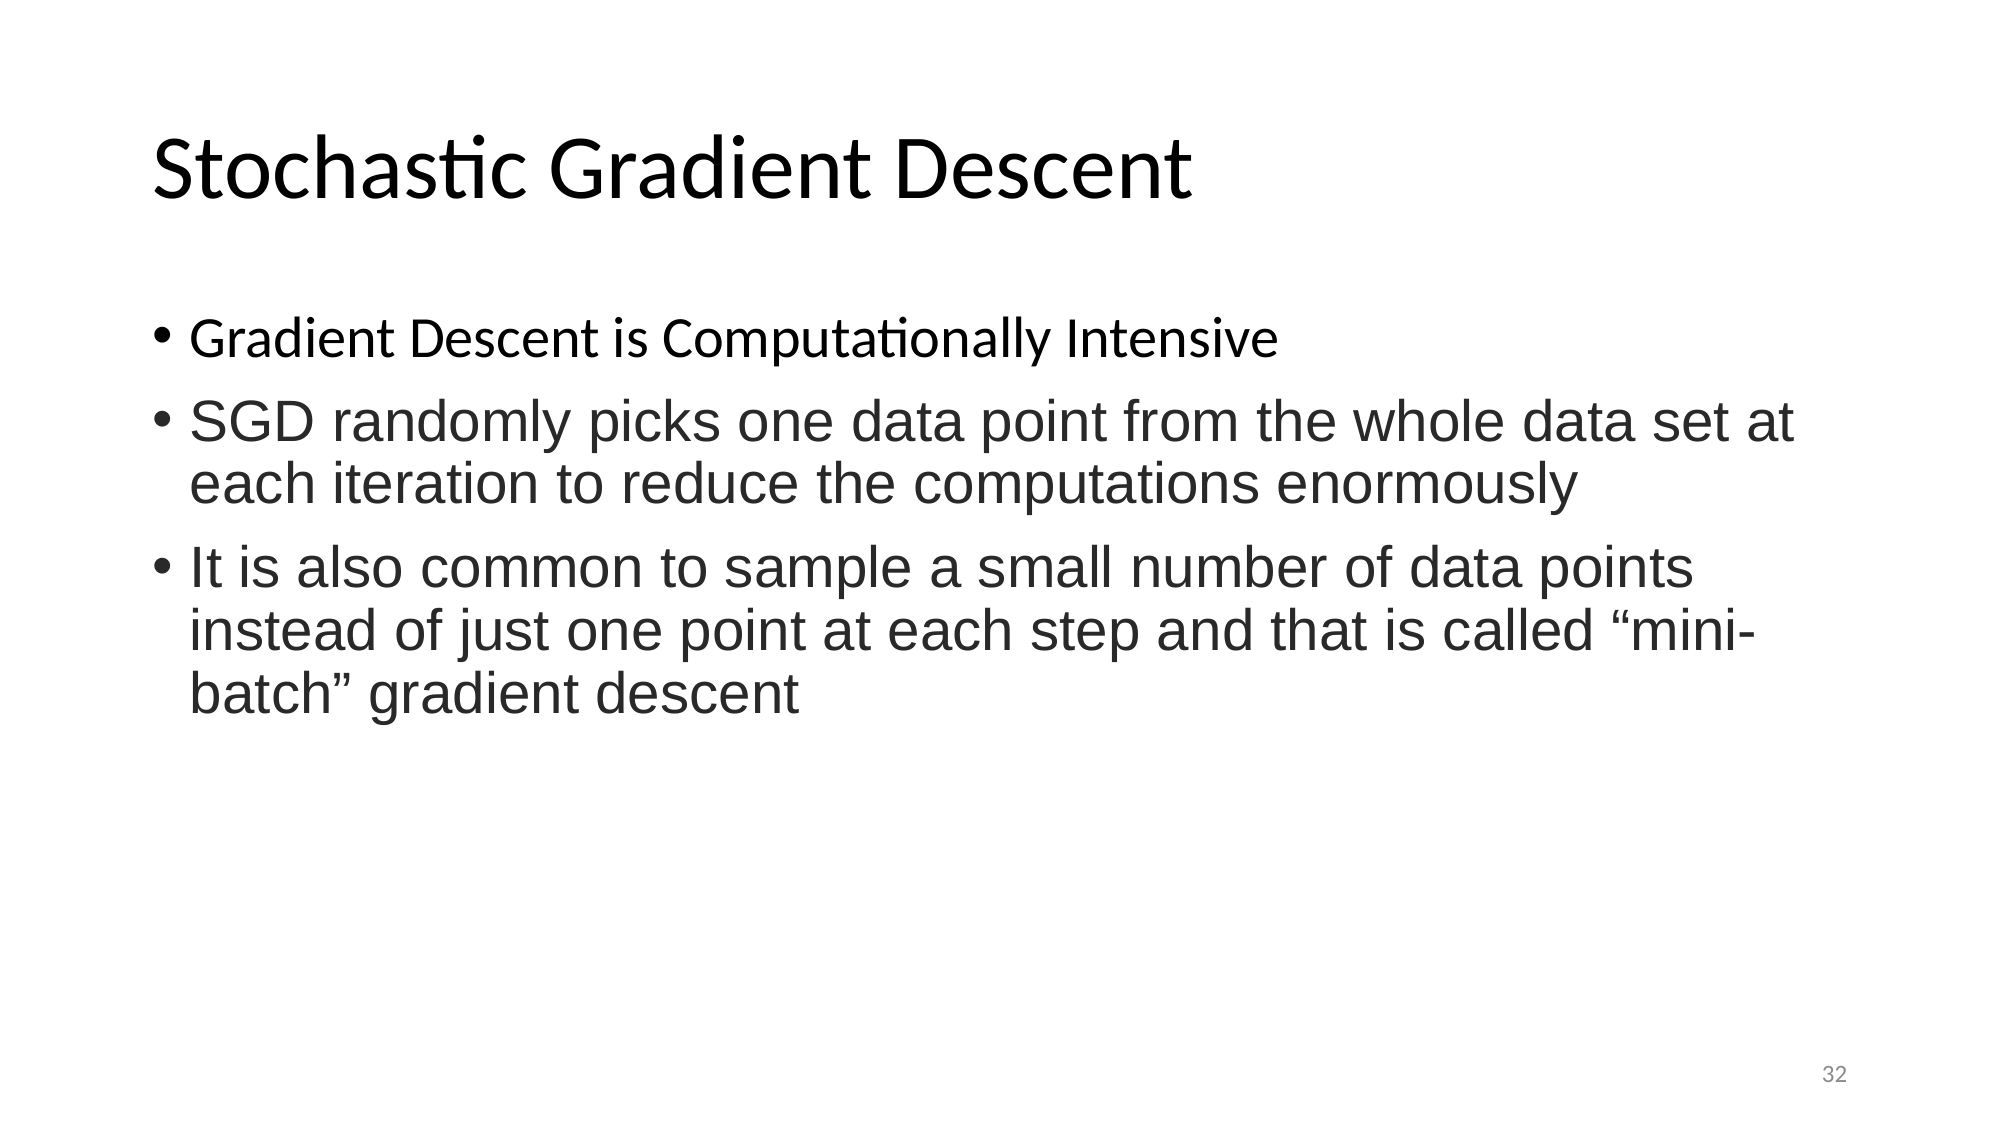

# Stochastic Gradient Descent
Gradient Descent is Computationally Intensive
SGD randomly picks one data point from the whole data set at each iteration to reduce the computations enormously
It is also common to sample a small number of data points instead of just one point at each step and that is called “mini-batch” gradient descent

32